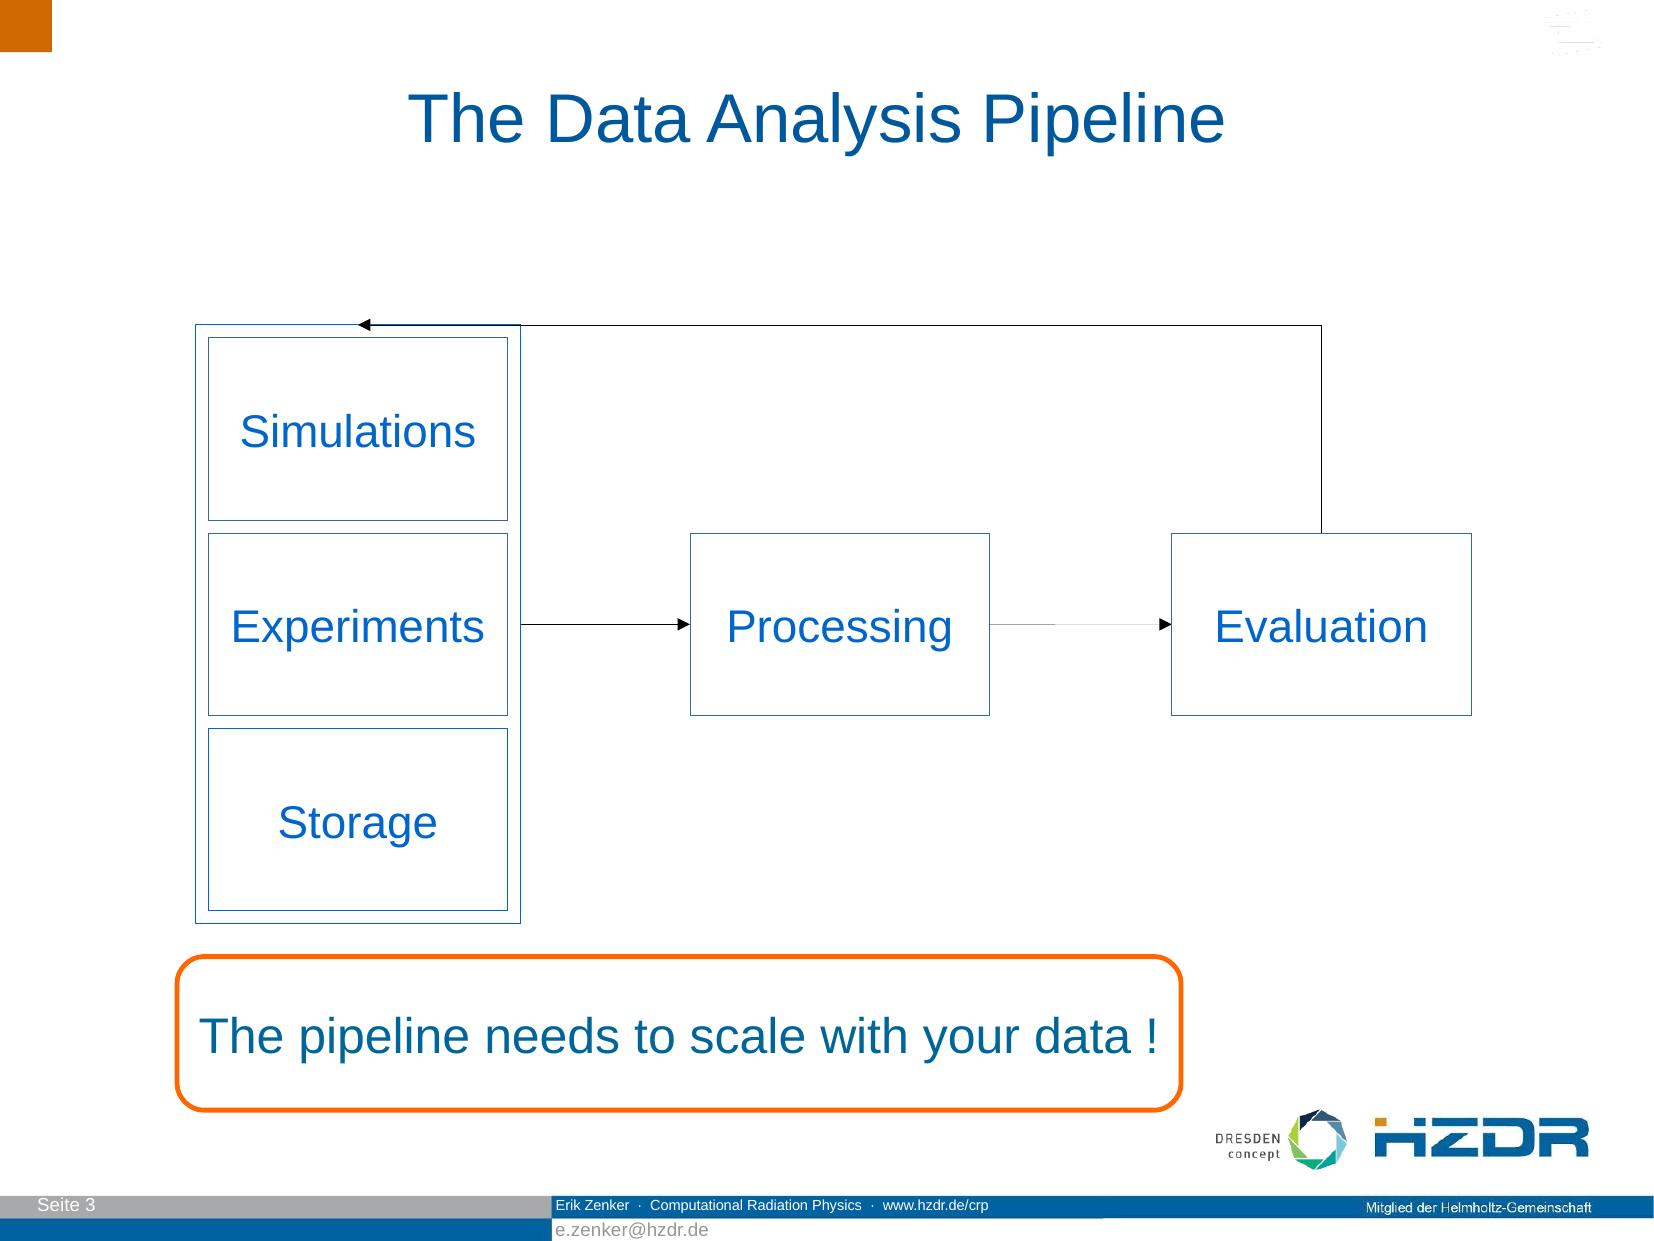

The Data Analysis Pipeline

Simulations
Experiments
Processing
Evaluation
Storage
The pipeline needs to scale with your data !